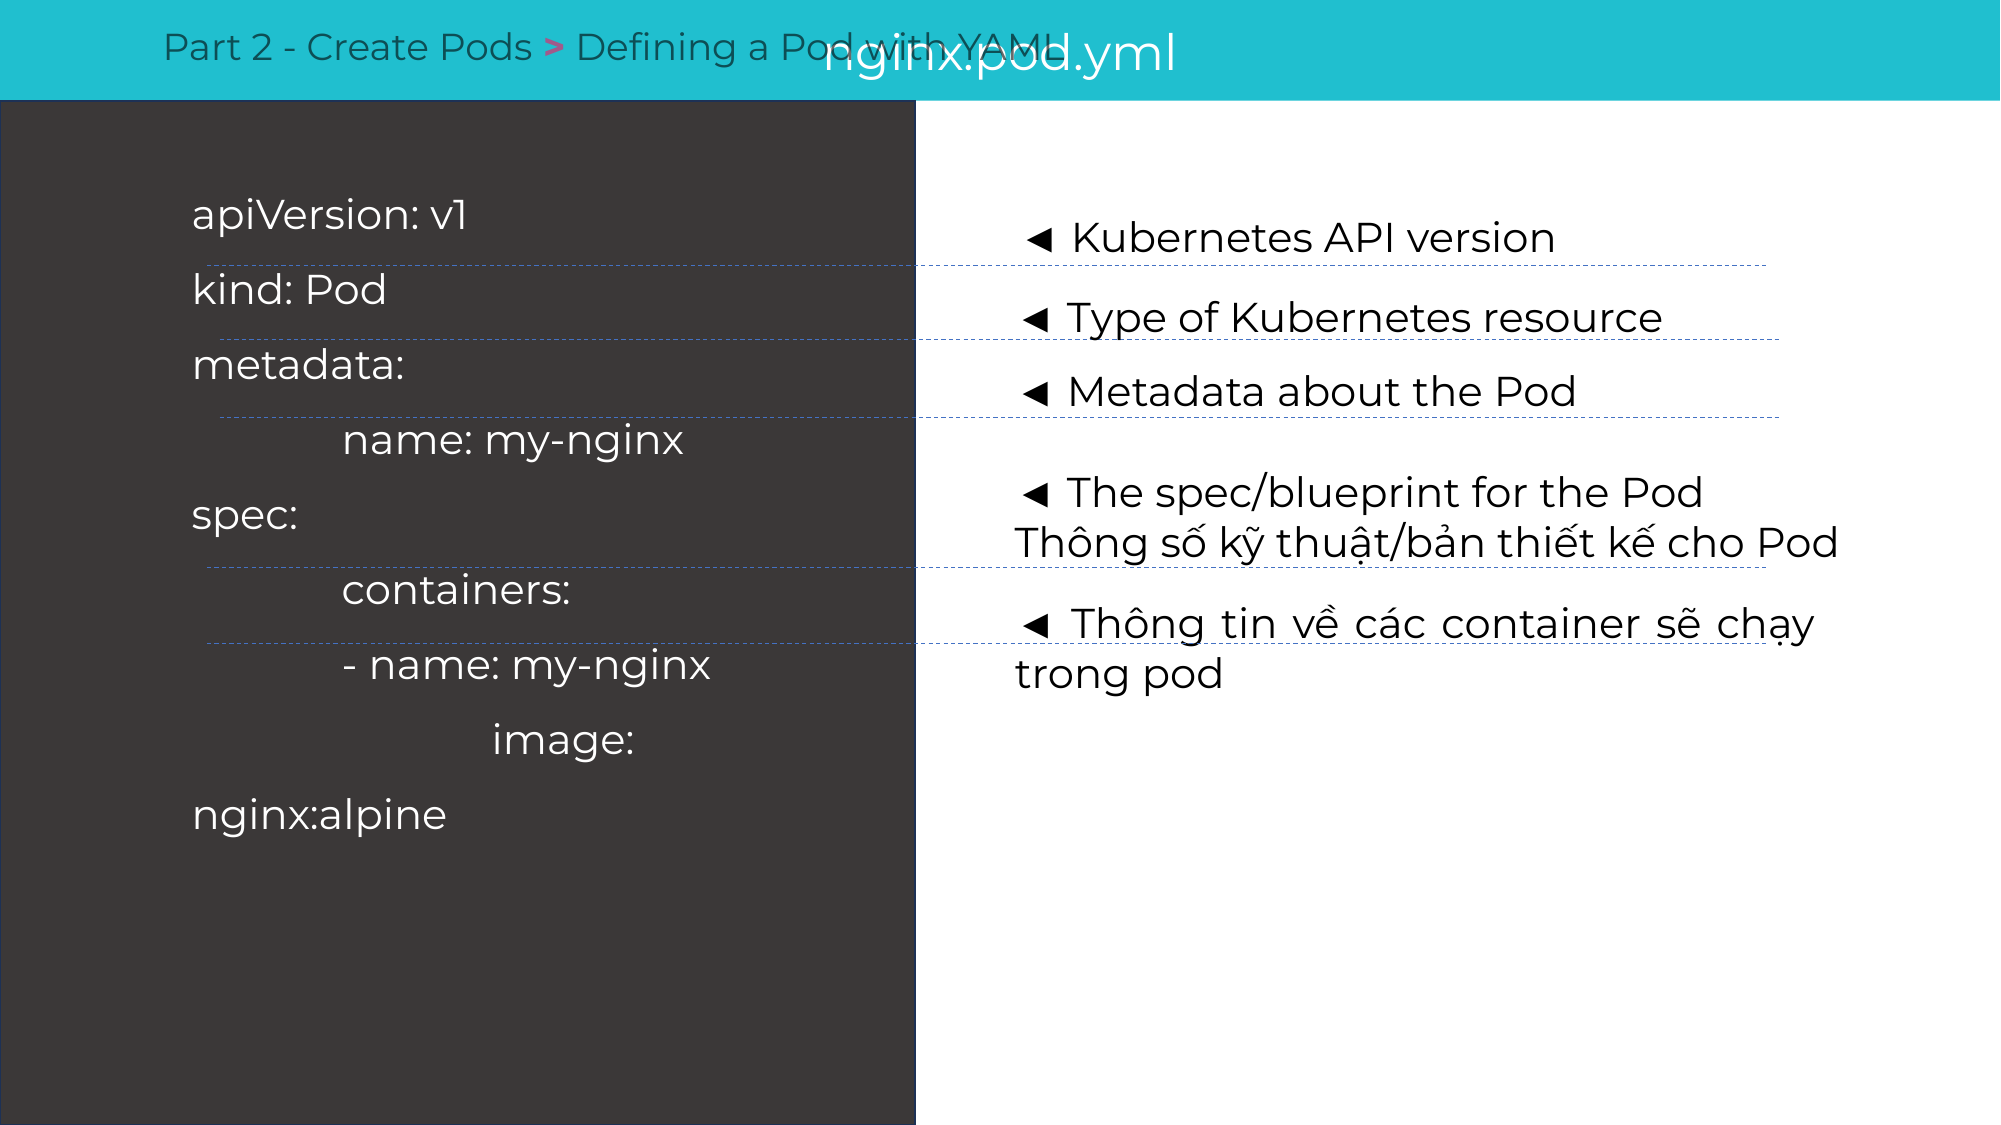

nginx.pod.yml
Part 2 - Create Pods > Defining a Pod with YAML
apiVersion: v1
kind: Pod
metadata:
	name: my-nginx
spec:
	containers:
	- name: my-nginx
		image: nginx:alpine

◄ Kubernetes API version
◄ Type of Kubernetes resource
◄ Metadata about the Pod
◄ The spec/blueprint for the Pod
Thông số kỹ thuật/bản thiết kế cho Pod
◄ Thông tin về các container sẽ chạy trong pod